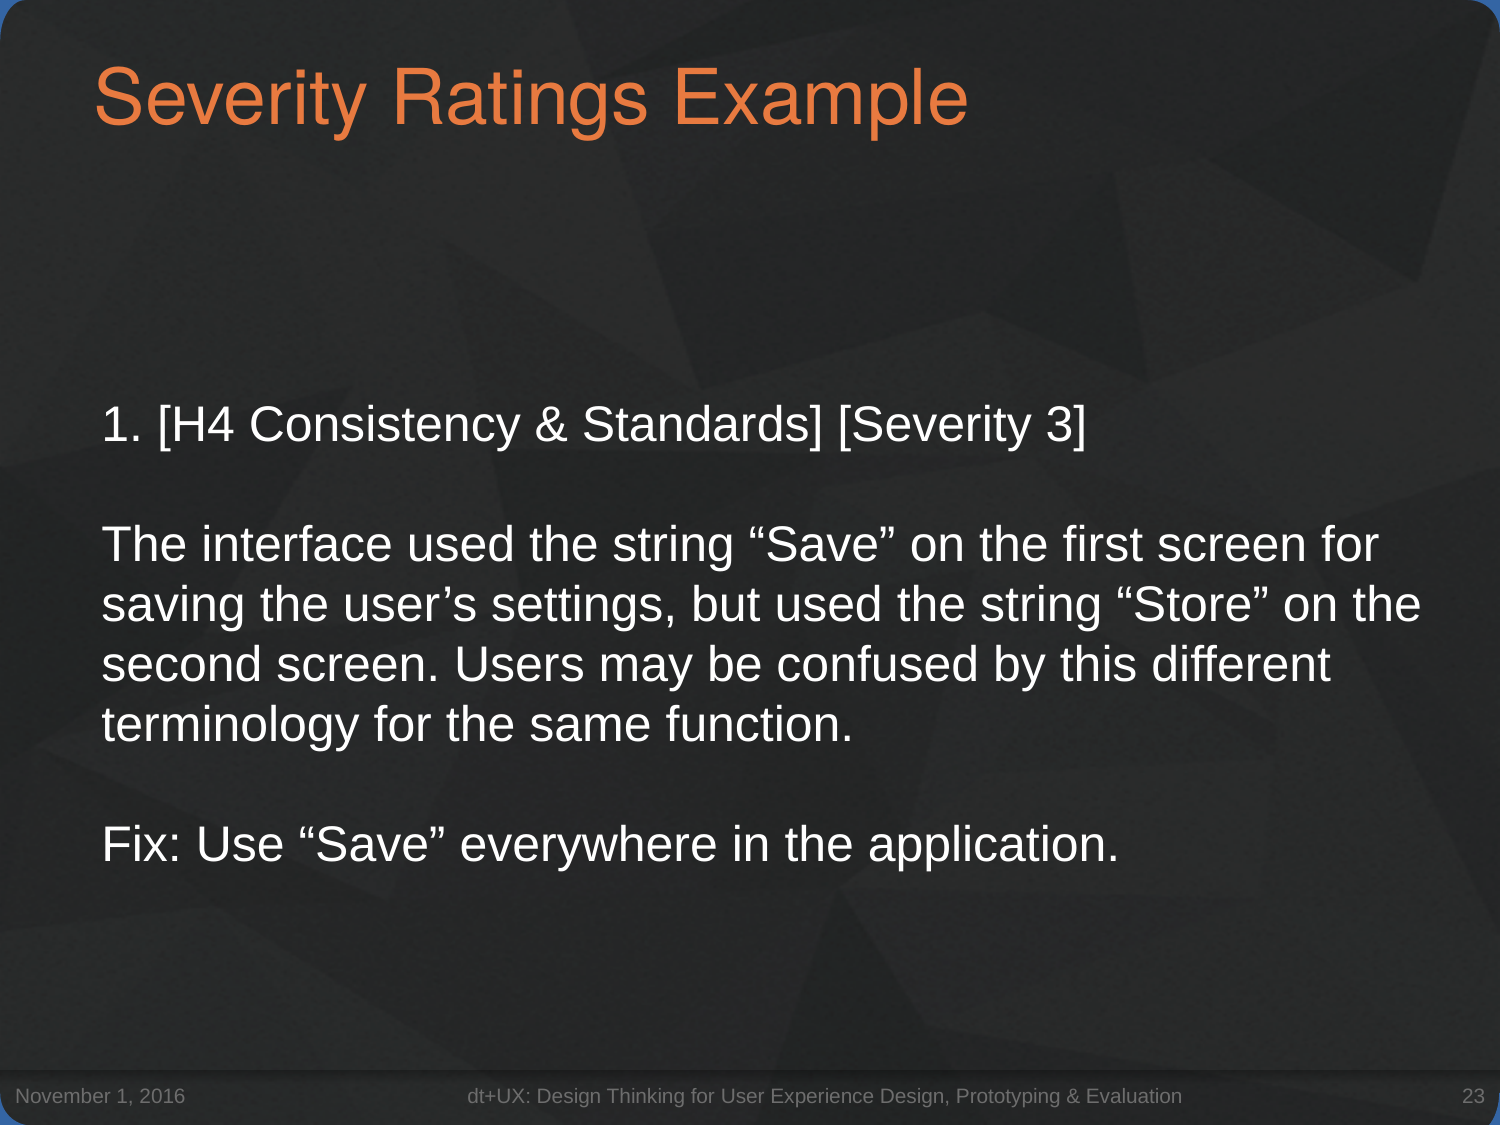

# Severity Ratings Example
1. [H4 Consistency & Standards] [Severity 3]

The interface used the string “Save” on the first screen for saving the user’s settings, but used the string “Store” on the second screen. Users may be confused by this different terminology for the same function.

Fix: Use “Save” everywhere in the application.
November 1, 2016
dt+UX: Design Thinking for User Experience Design, Prototyping & Evaluation
23